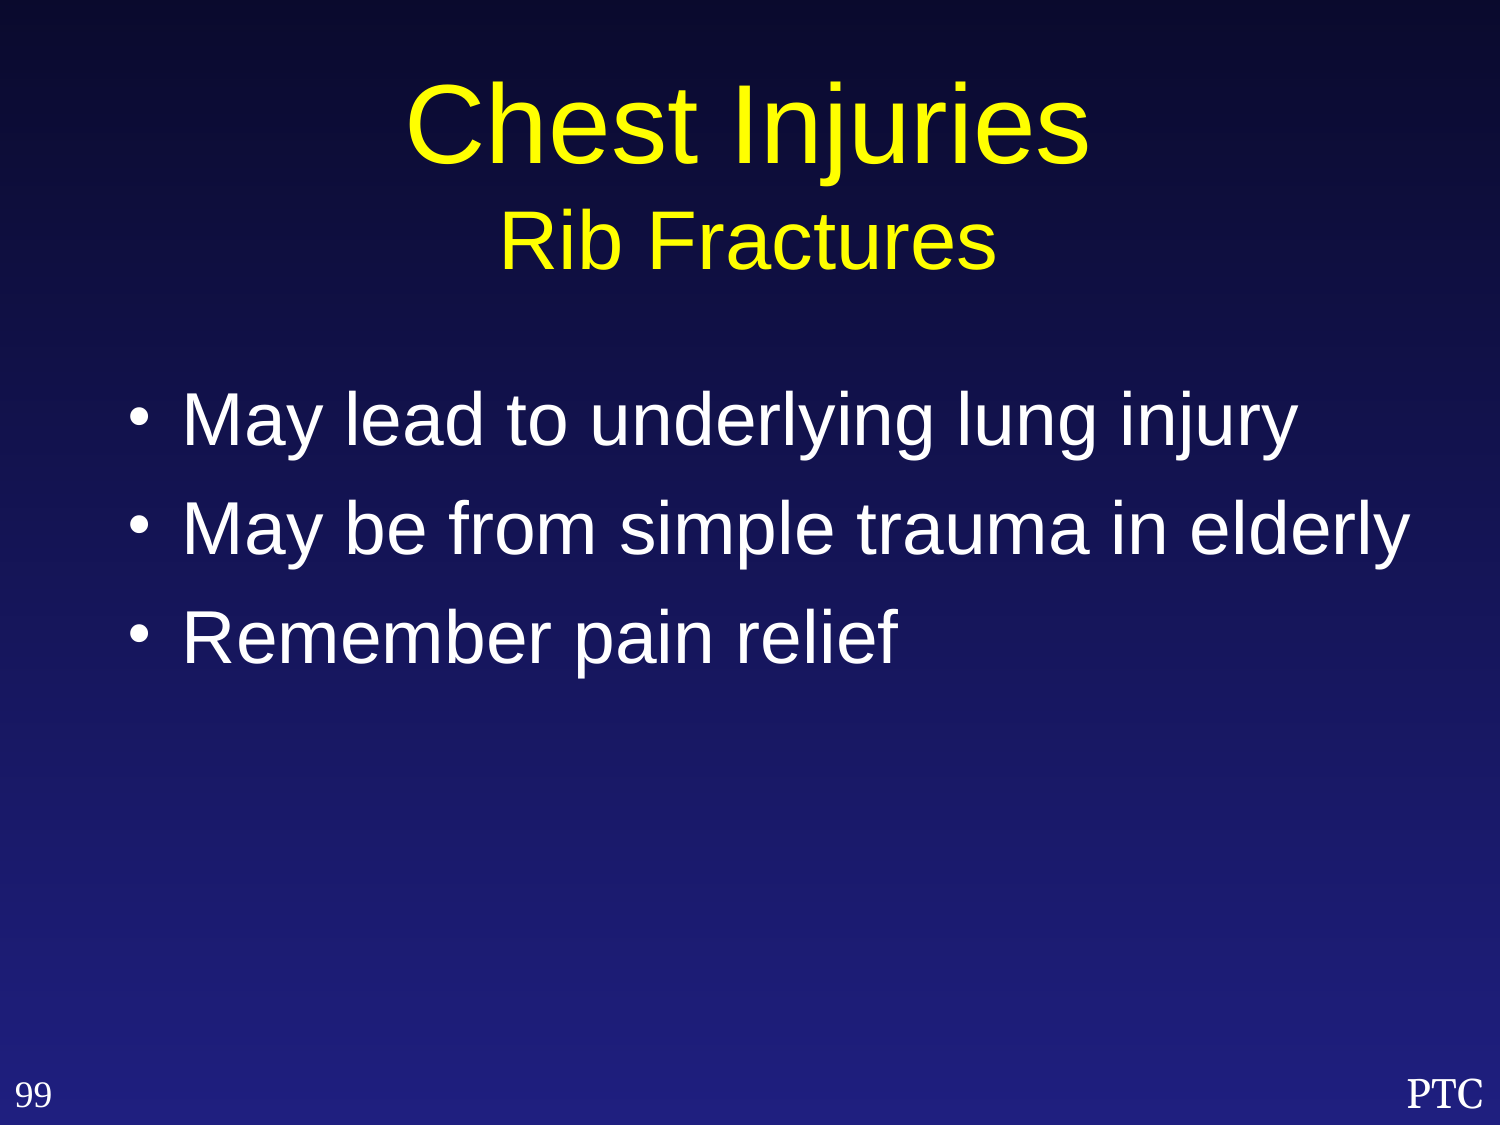

Chest Injuries
Rib Fractures
May lead to underlying lung injury
May be from simple trauma in elderly
Remember pain relief
99